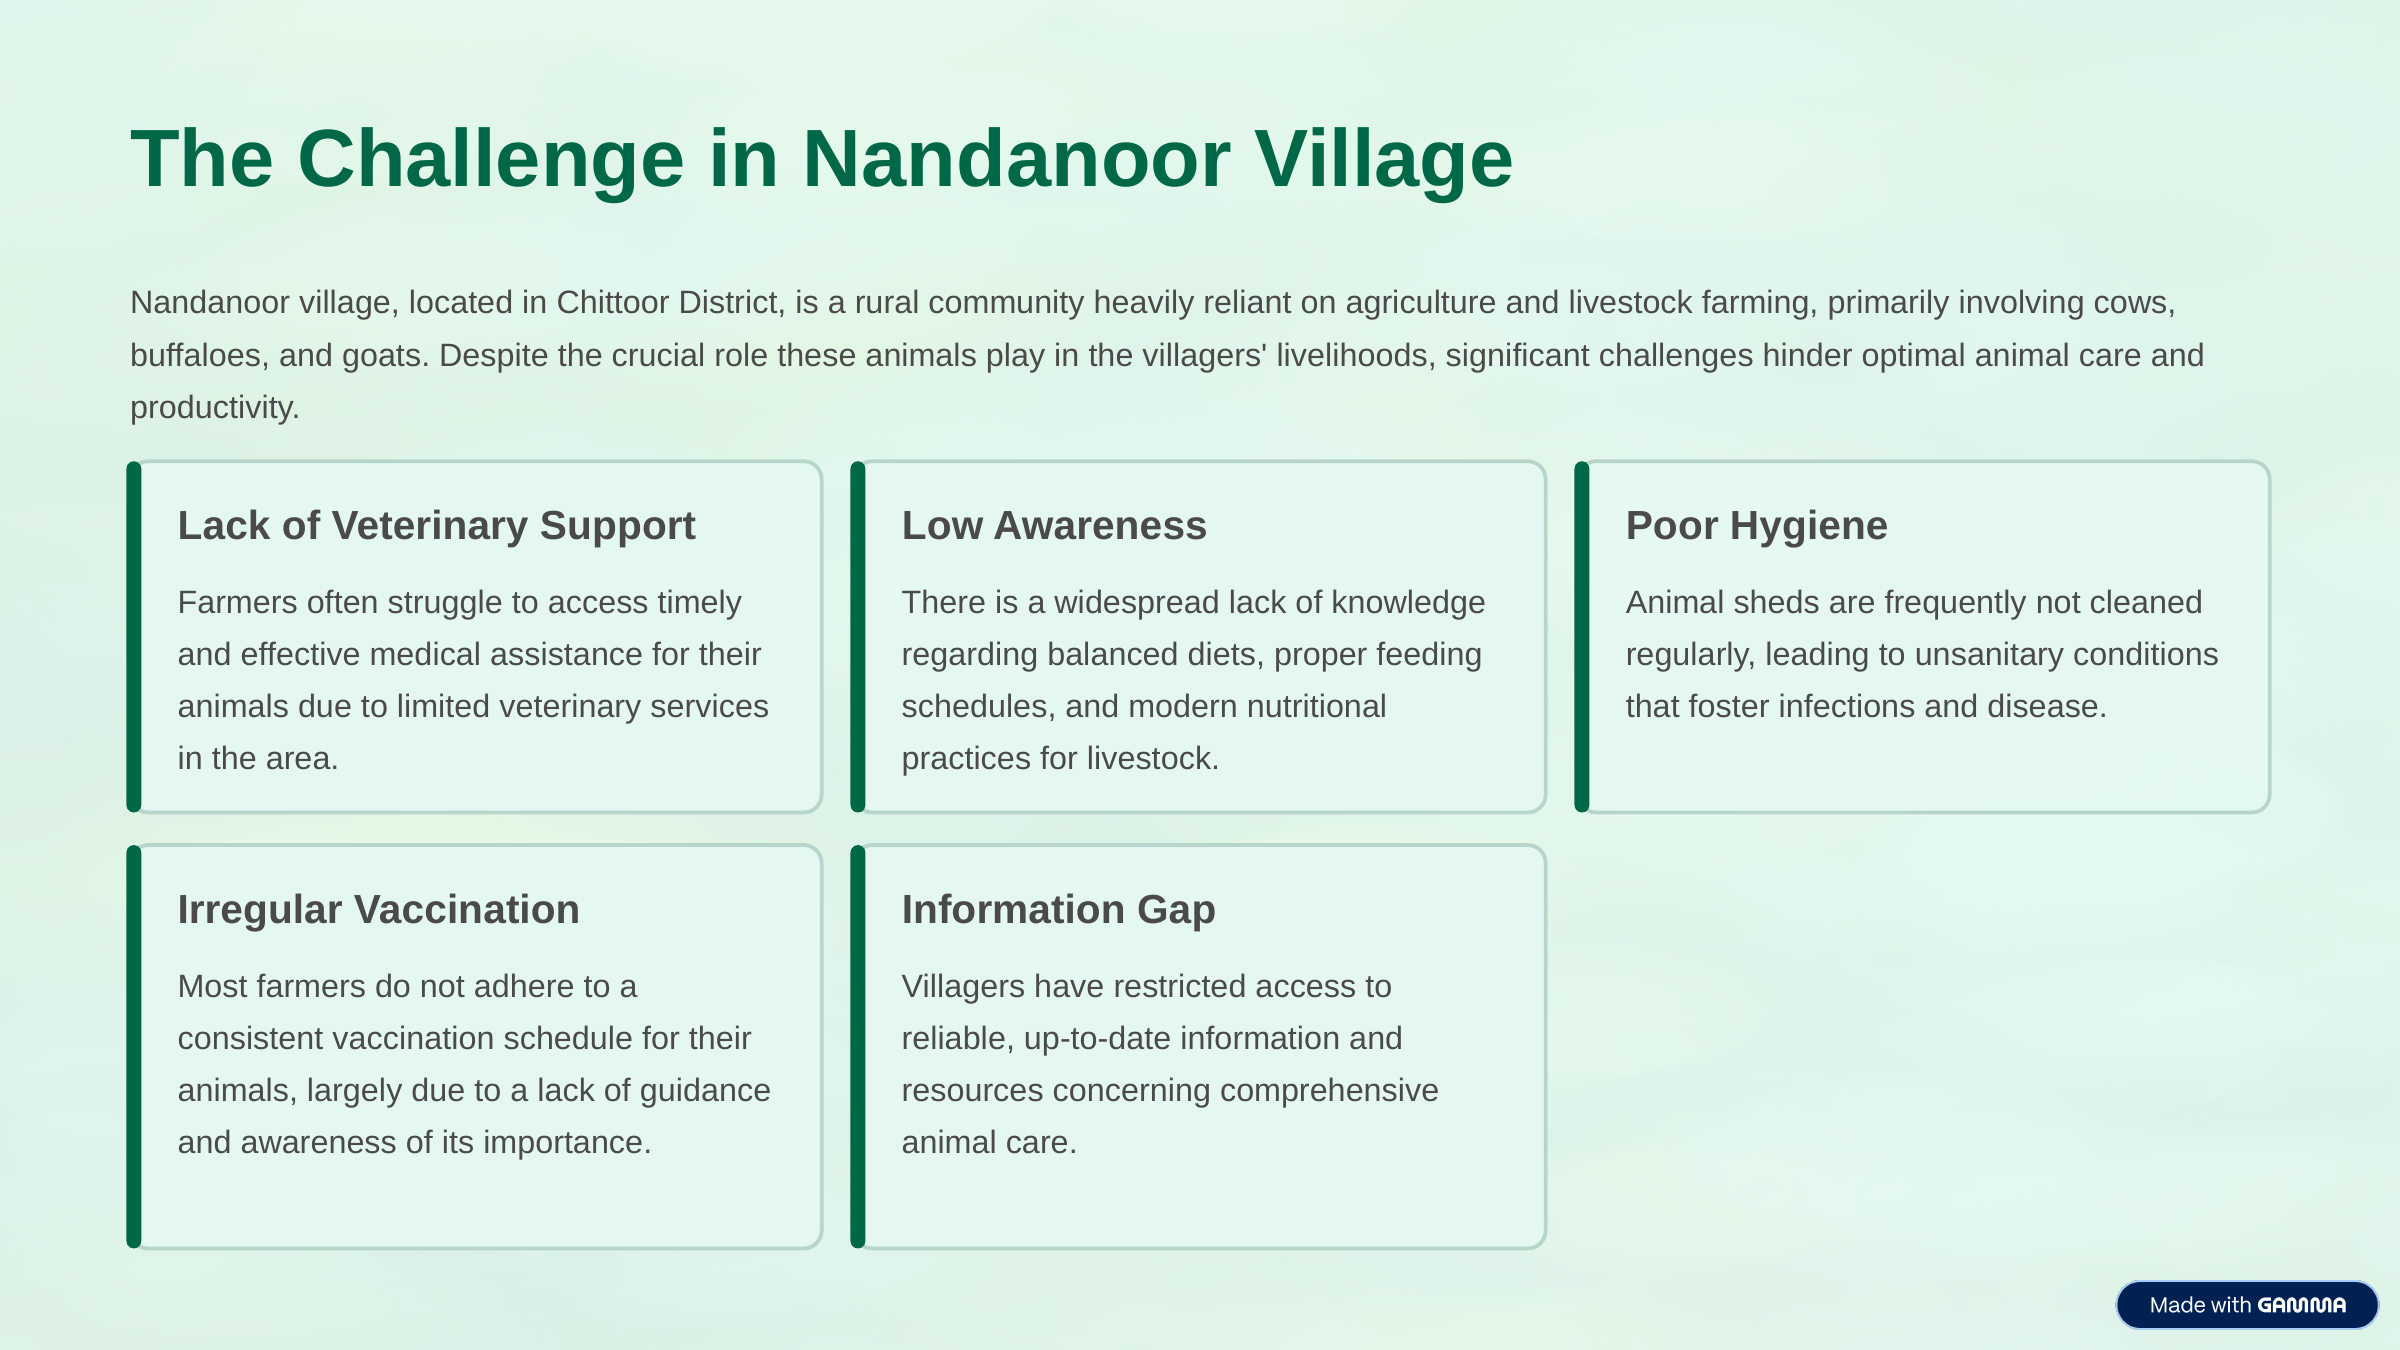

The Challenge in Nandanoor Village
Nandanoor village, located in Chittoor District, is a rural community heavily reliant on agriculture and livestock farming, primarily involving cows, buffaloes, and goats. Despite the crucial role these animals play in the villagers' livelihoods, significant challenges hinder optimal animal care and productivity.

Lack of Veterinary Support
Low Awareness
Poor Hygiene
Farmers often struggle to access timely and effective medical assistance for their animals due to limited veterinary services in the area.
There is a widespread lack of knowledge regarding balanced diets, proper feeding schedules, and modern nutritional practices for livestock.
Animal sheds are frequently not cleaned regularly, leading to unsanitary conditions that foster infections and disease.

Irregular Vaccination
Information Gap
Most farmers do not adhere to a consistent vaccination schedule for their animals, largely due to a lack of guidance and awareness of its importance.
Villagers have restricted access to reliable, up-to-date information and resources concerning comprehensive animal care.